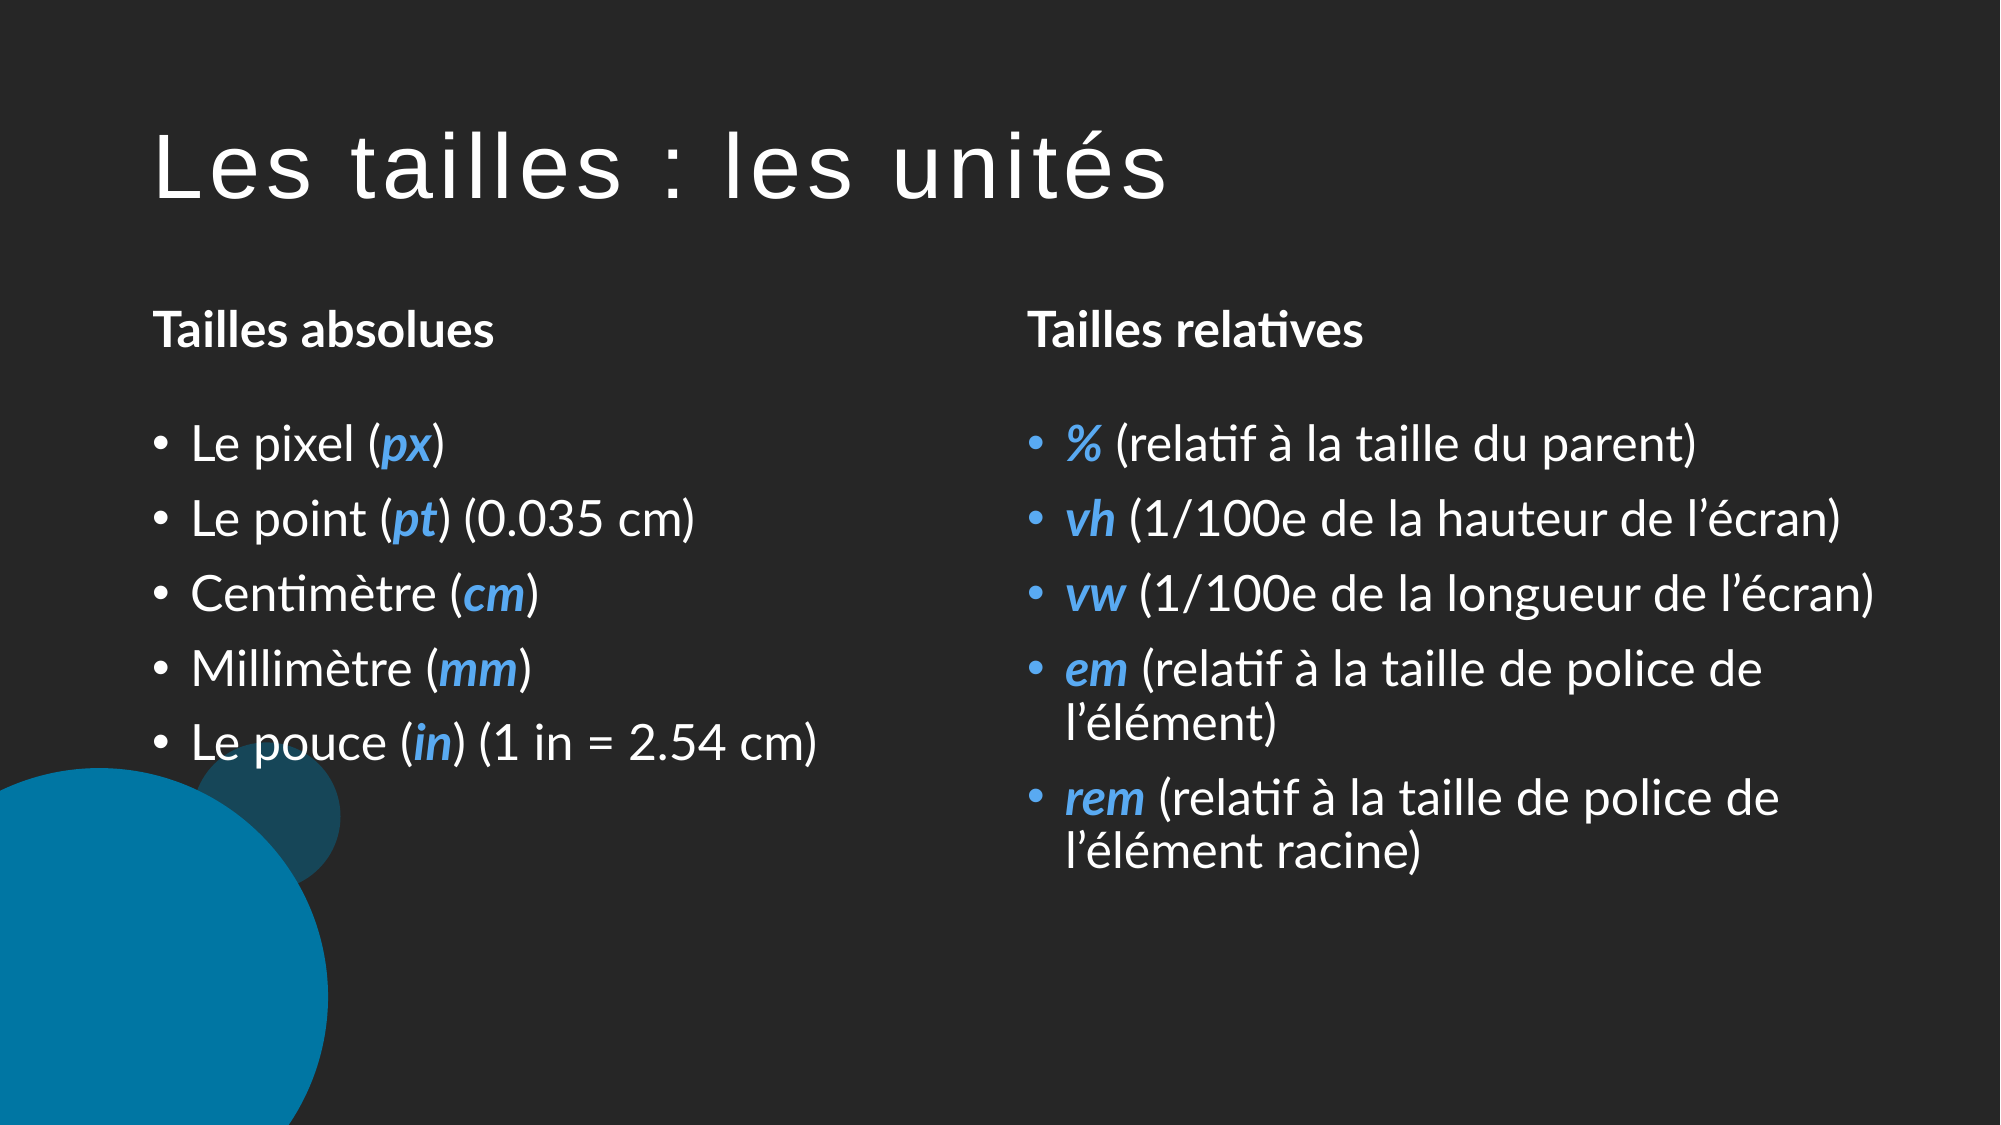

# Les tailles : les unités
Tailles absolues
Tailles relatives
Le pixel (px)
Le point (pt) (0.035 cm)
Centimètre (cm)
Millimètre (mm)
Le pouce (in) (1 in = 2.54 cm)
% (relatif à la taille du parent)
vh (1/100e de la hauteur de l’écran)
vw (1/100e de la longueur de l’écran)
em (relatif à la taille de police de l’élément)
rem (relatif à la taille de police de l’élément racine)

45